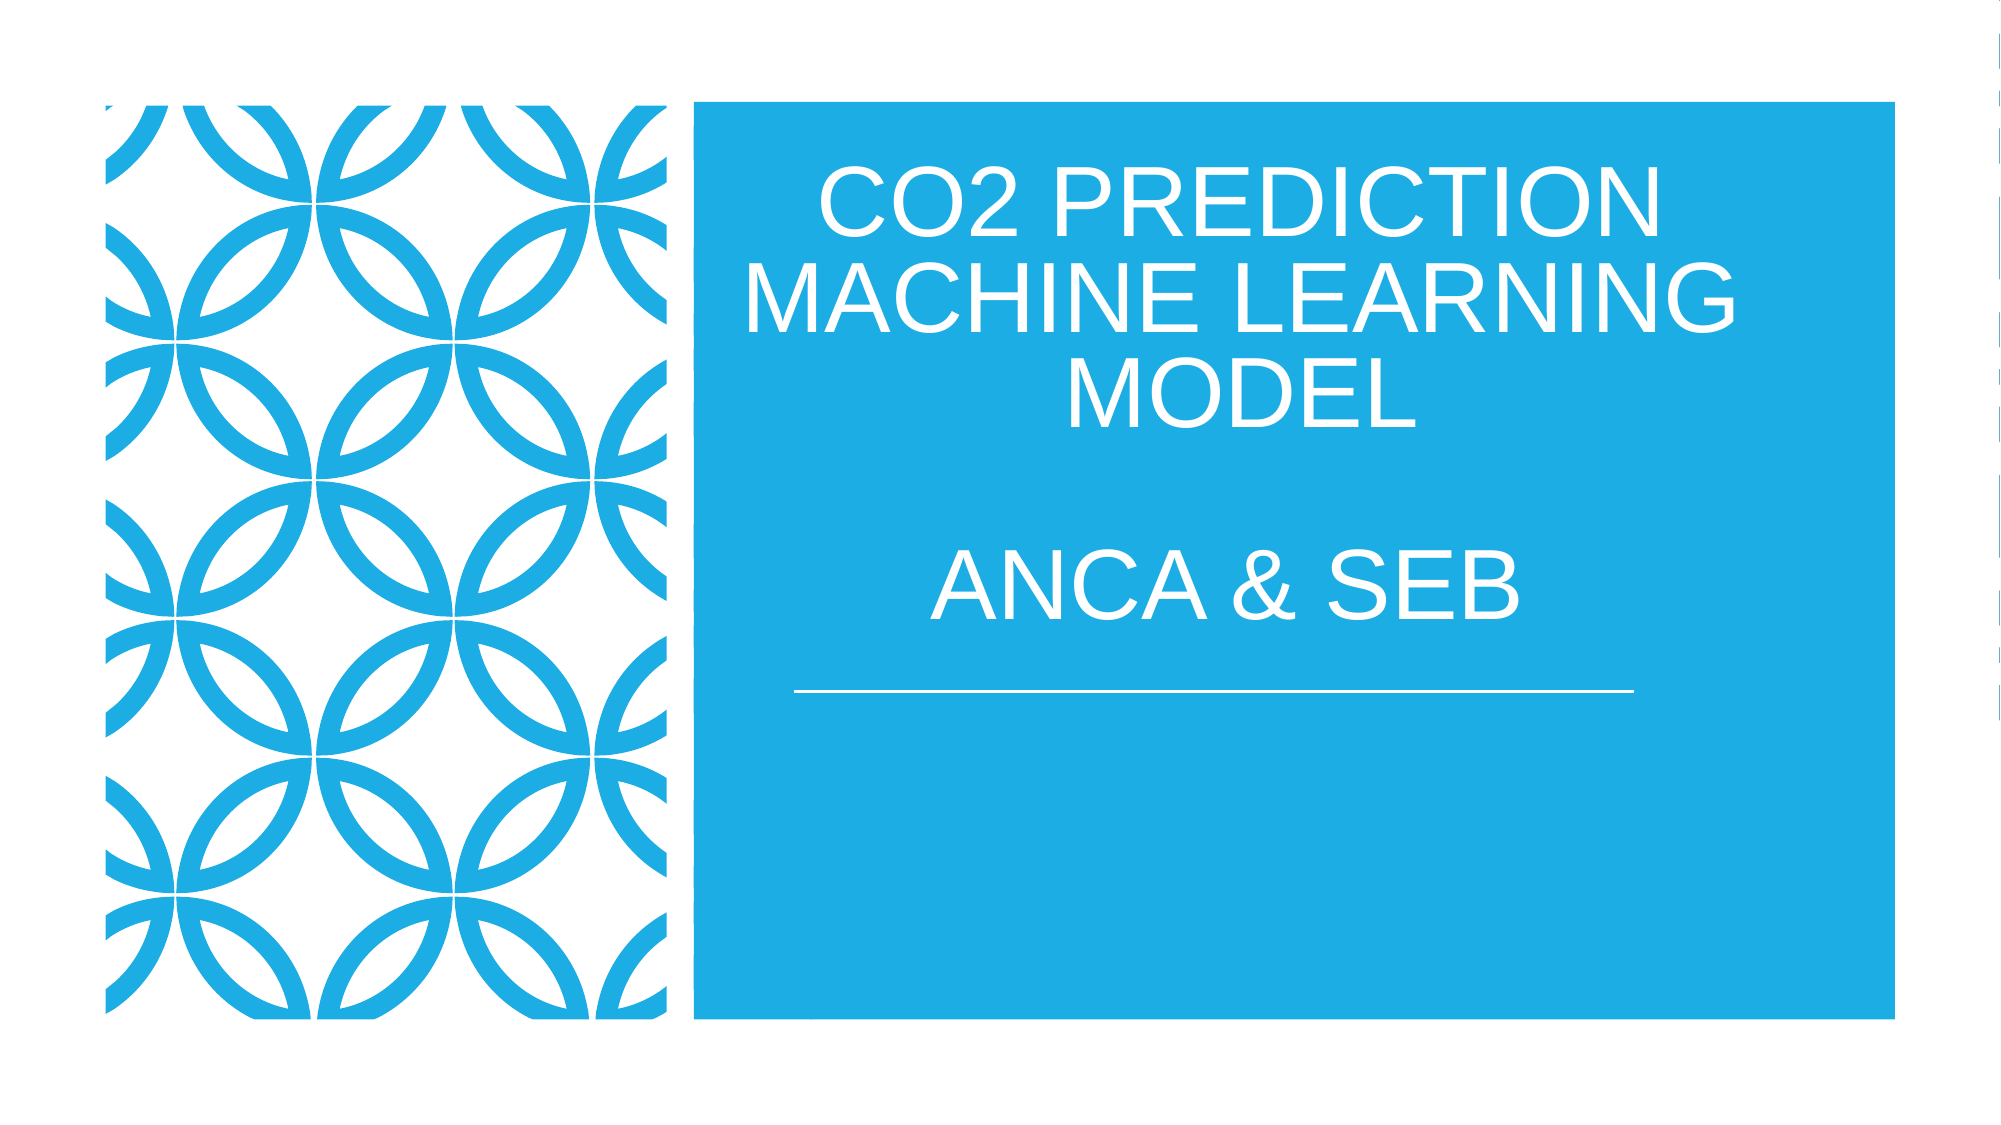

# CO2 PREDICTION MACHINE LEARNING MODEL ANCA & SEB